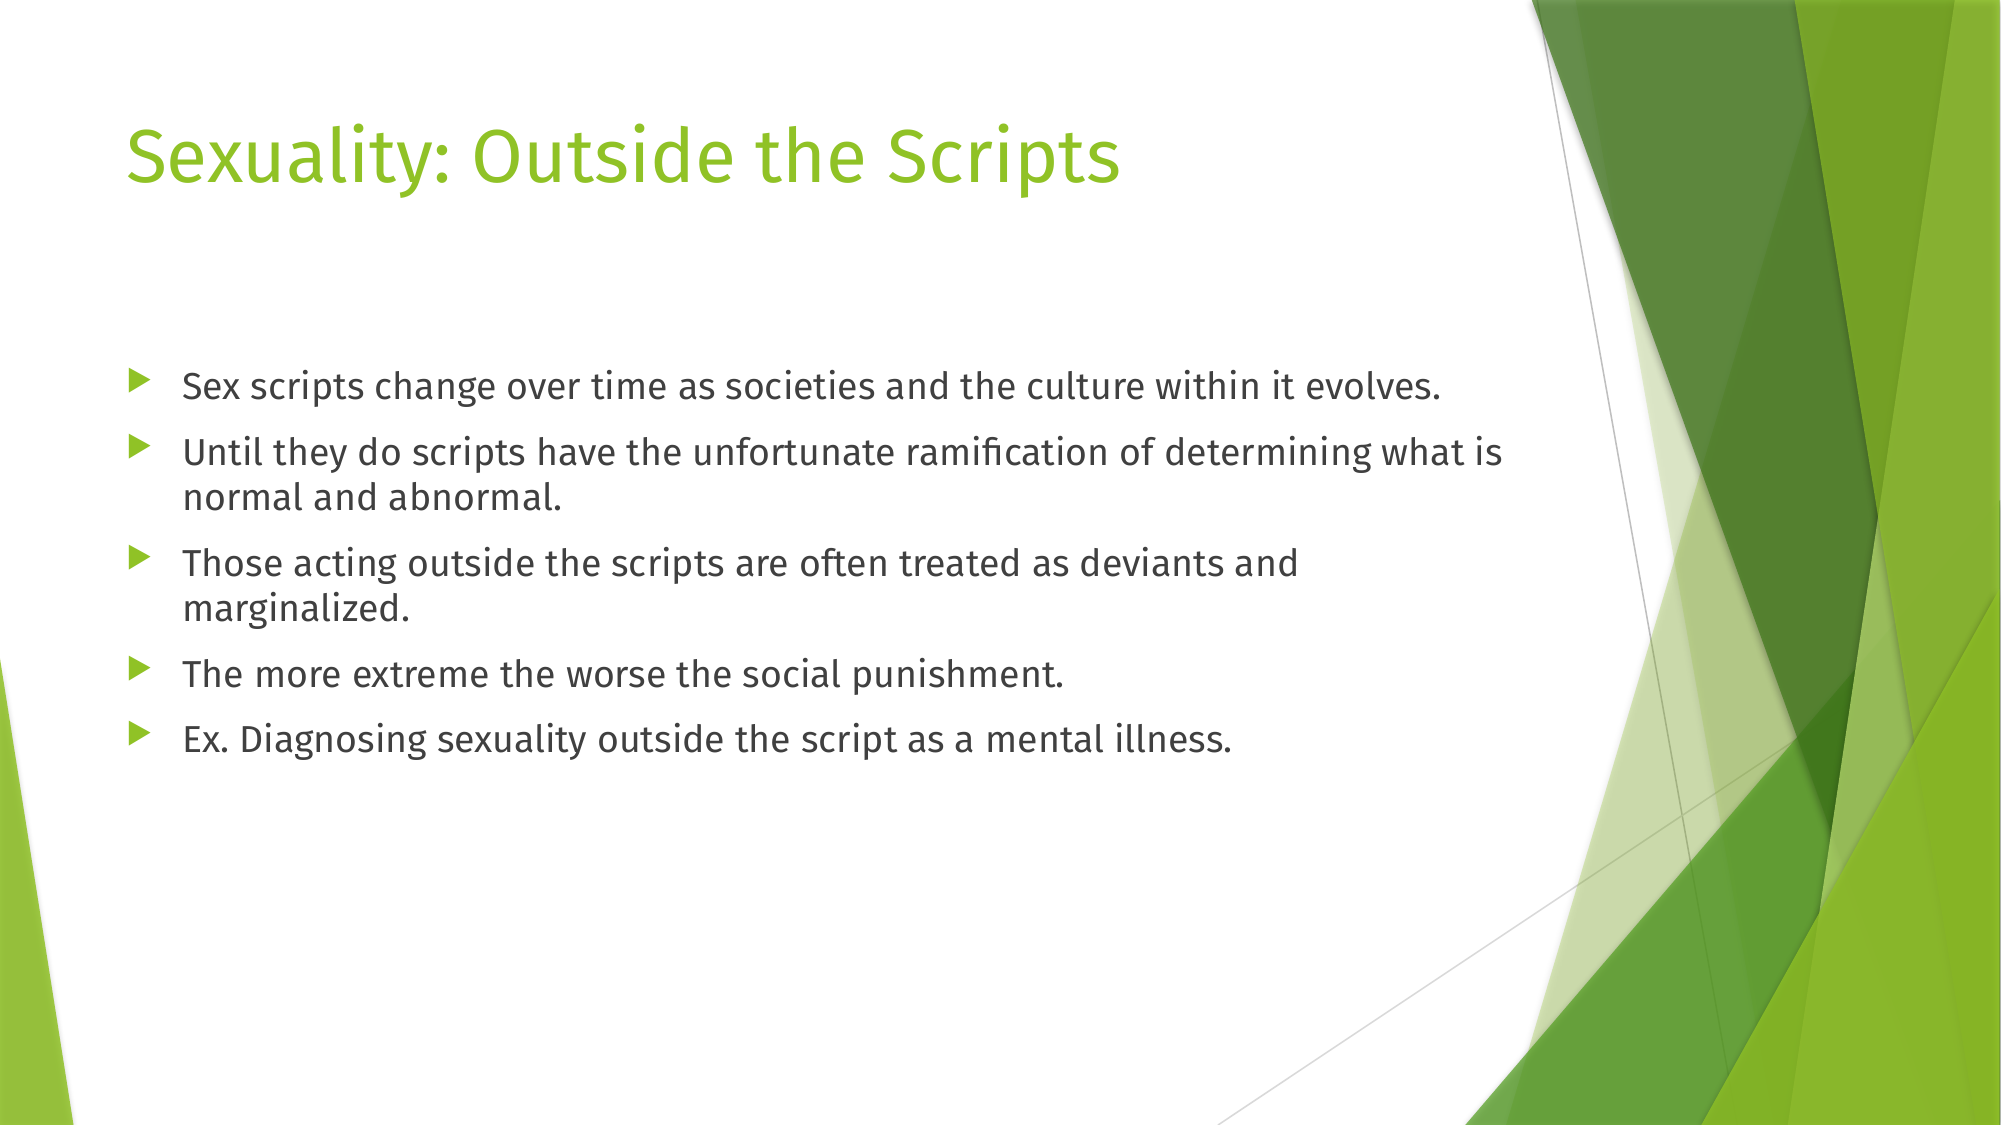

# Sexuality: Outside the Scripts
Sex scripts change over time as societies and the culture within it evolves.
Until they do scripts have the unfortunate ramification of determining what is normal and abnormal.
Those acting outside the scripts are often treated as deviants and marginalized.
The more extreme the worse the social punishment.
Ex. Diagnosing sexuality outside the script as a mental illness.